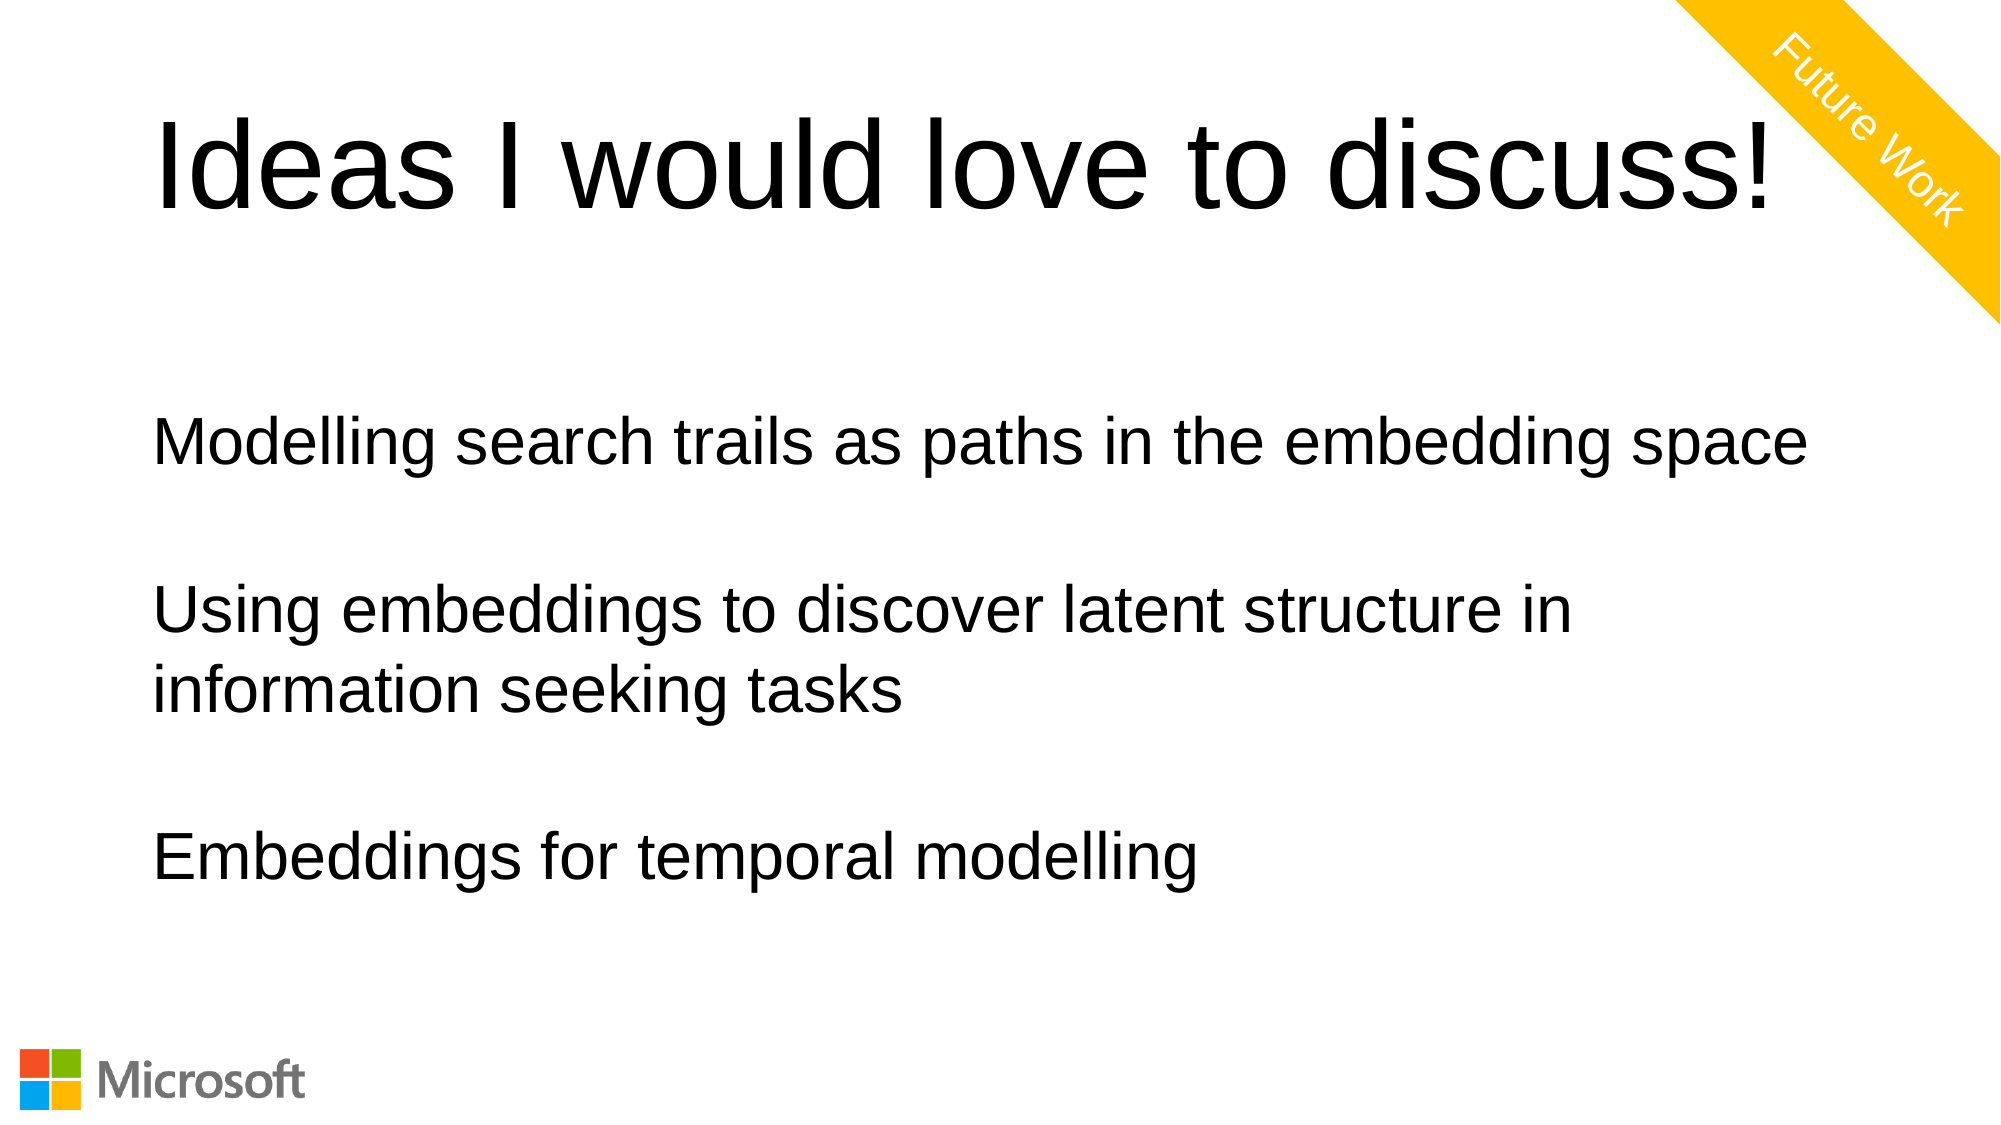

# Ideas I would love to discuss!
Future Work
Modelling search trails as paths in the embedding space
Using embeddings to discover latent structure in information seeking tasks
Embeddings for temporal modelling